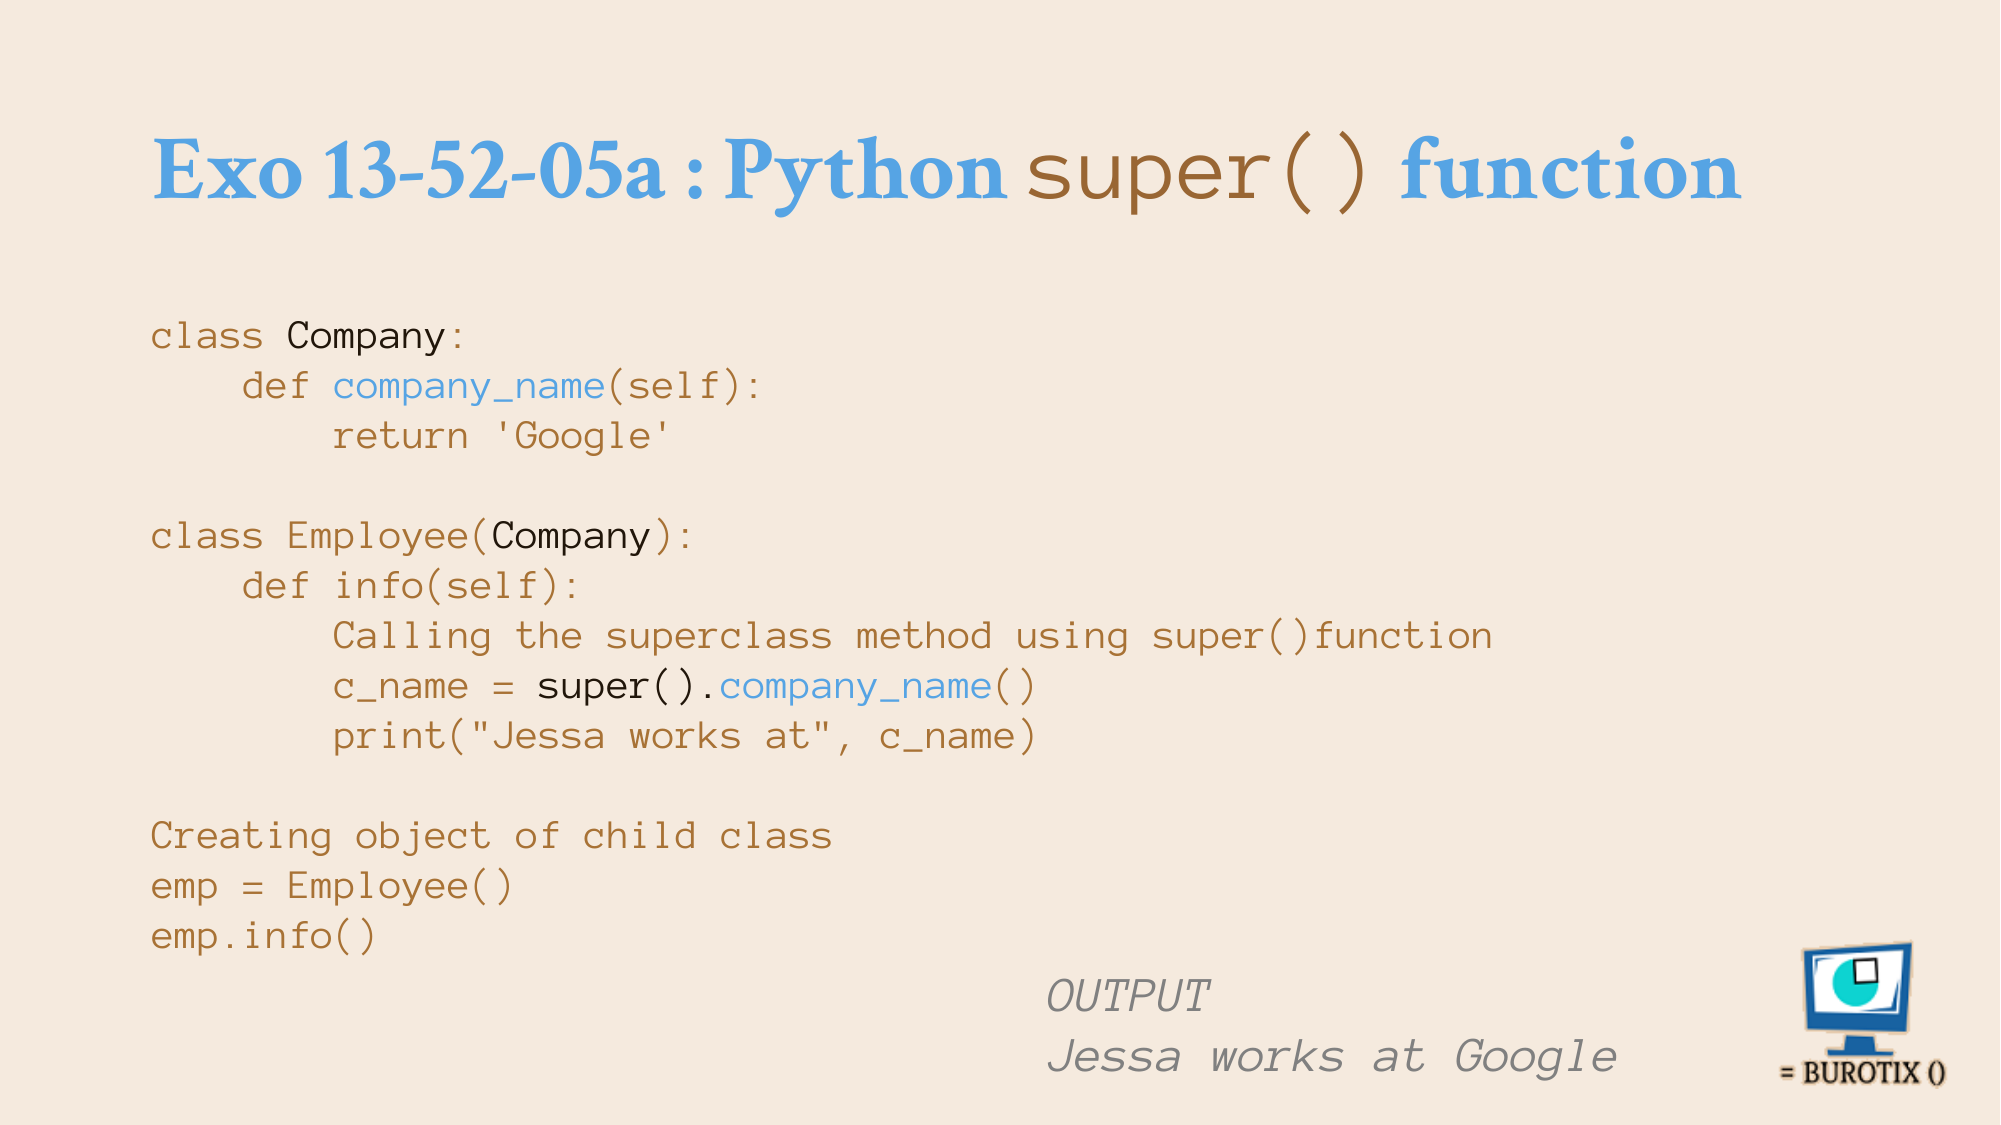

# Exo 13-52-05a : Python super() function
class Company:
    def company_name(self):
        return 'Google'

class Employee(Company):
    def info(self):
        Calling the superclass method using super()function
        c_name = super().company_name()
        print("Jessa works at", c_name)

Creating object of child class
emp = Employee()
emp.info()

OUTPUT
Jessa works at Google